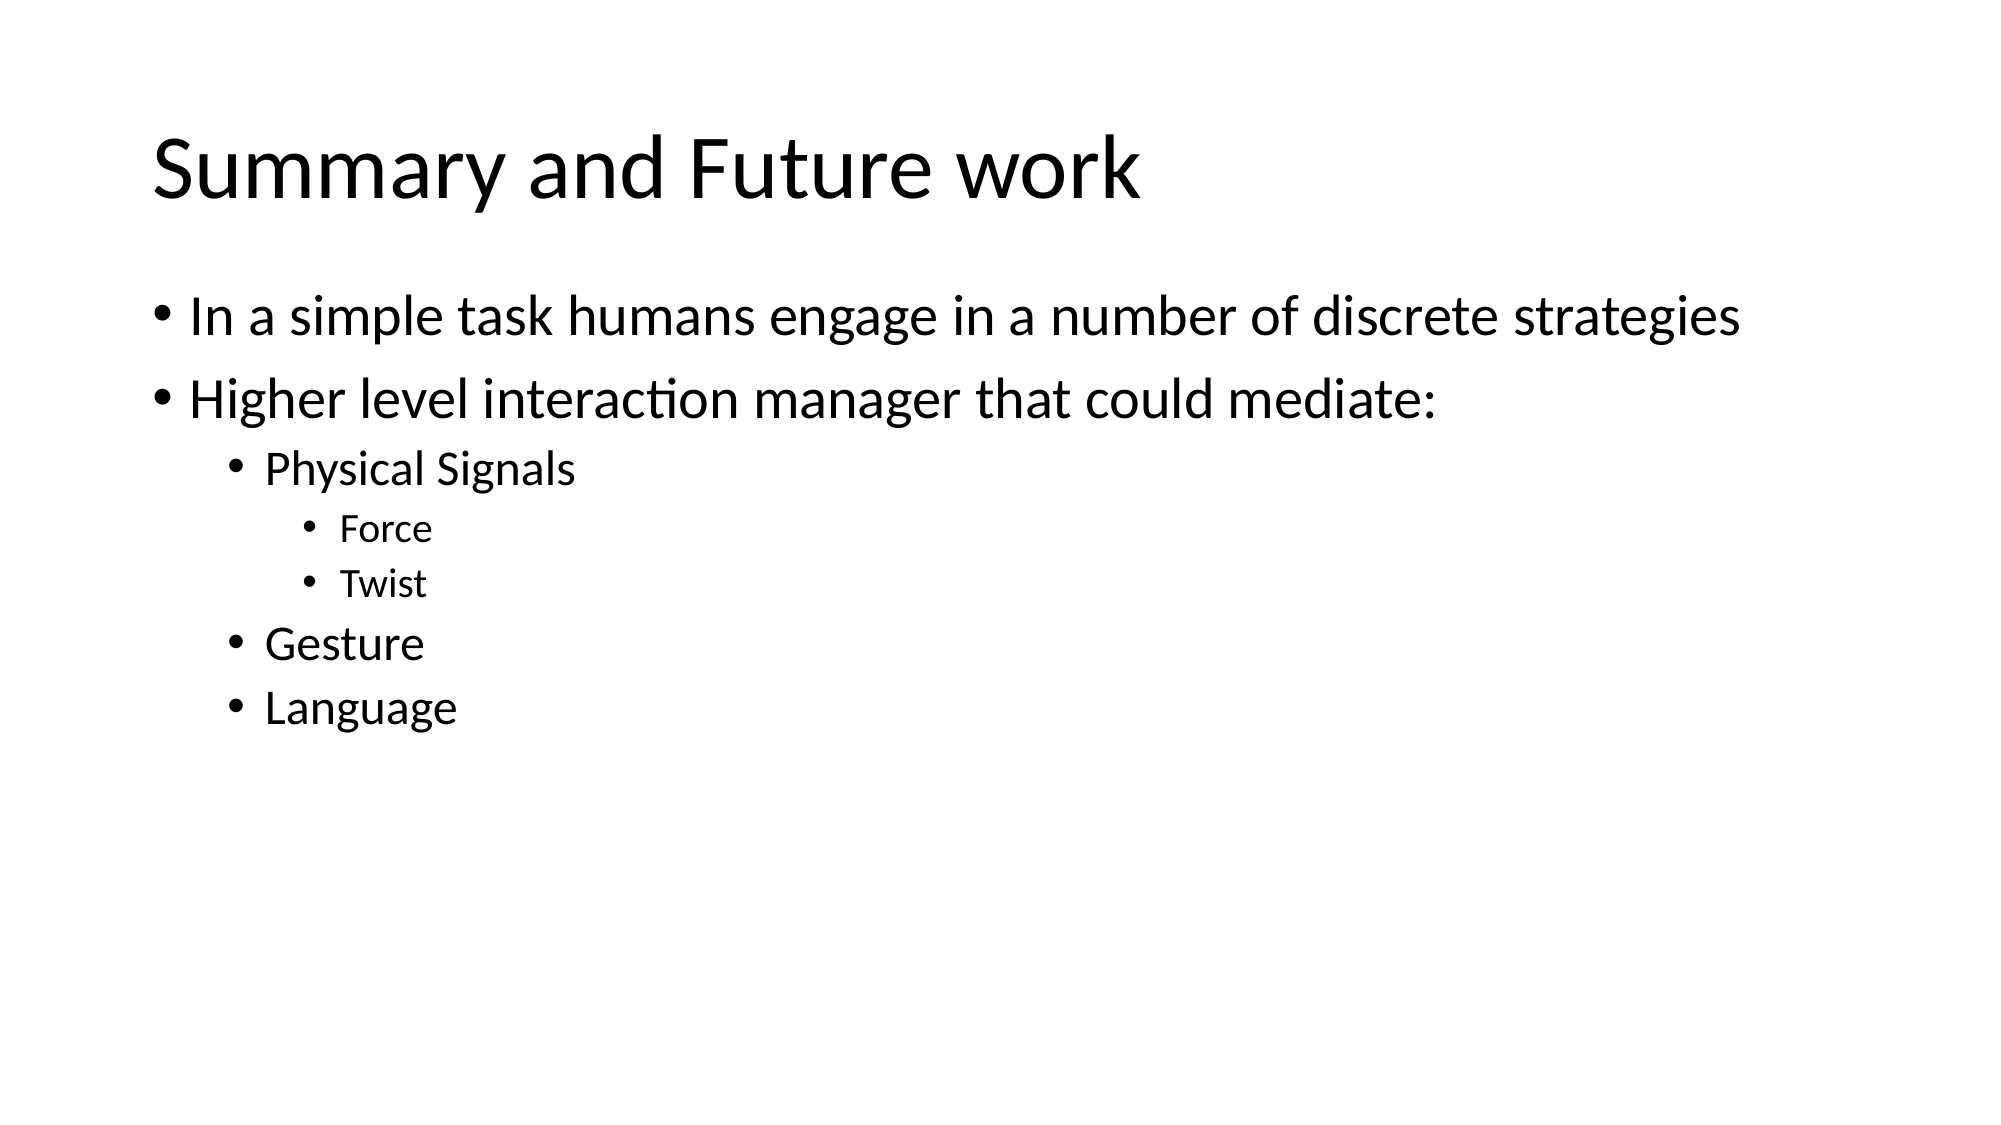

# Summary and Future work
In a simple task humans engage in a number of discrete strategies
Higher level interaction manager that could mediate:
Physical Signals
Force
Twist
Gesture
Language